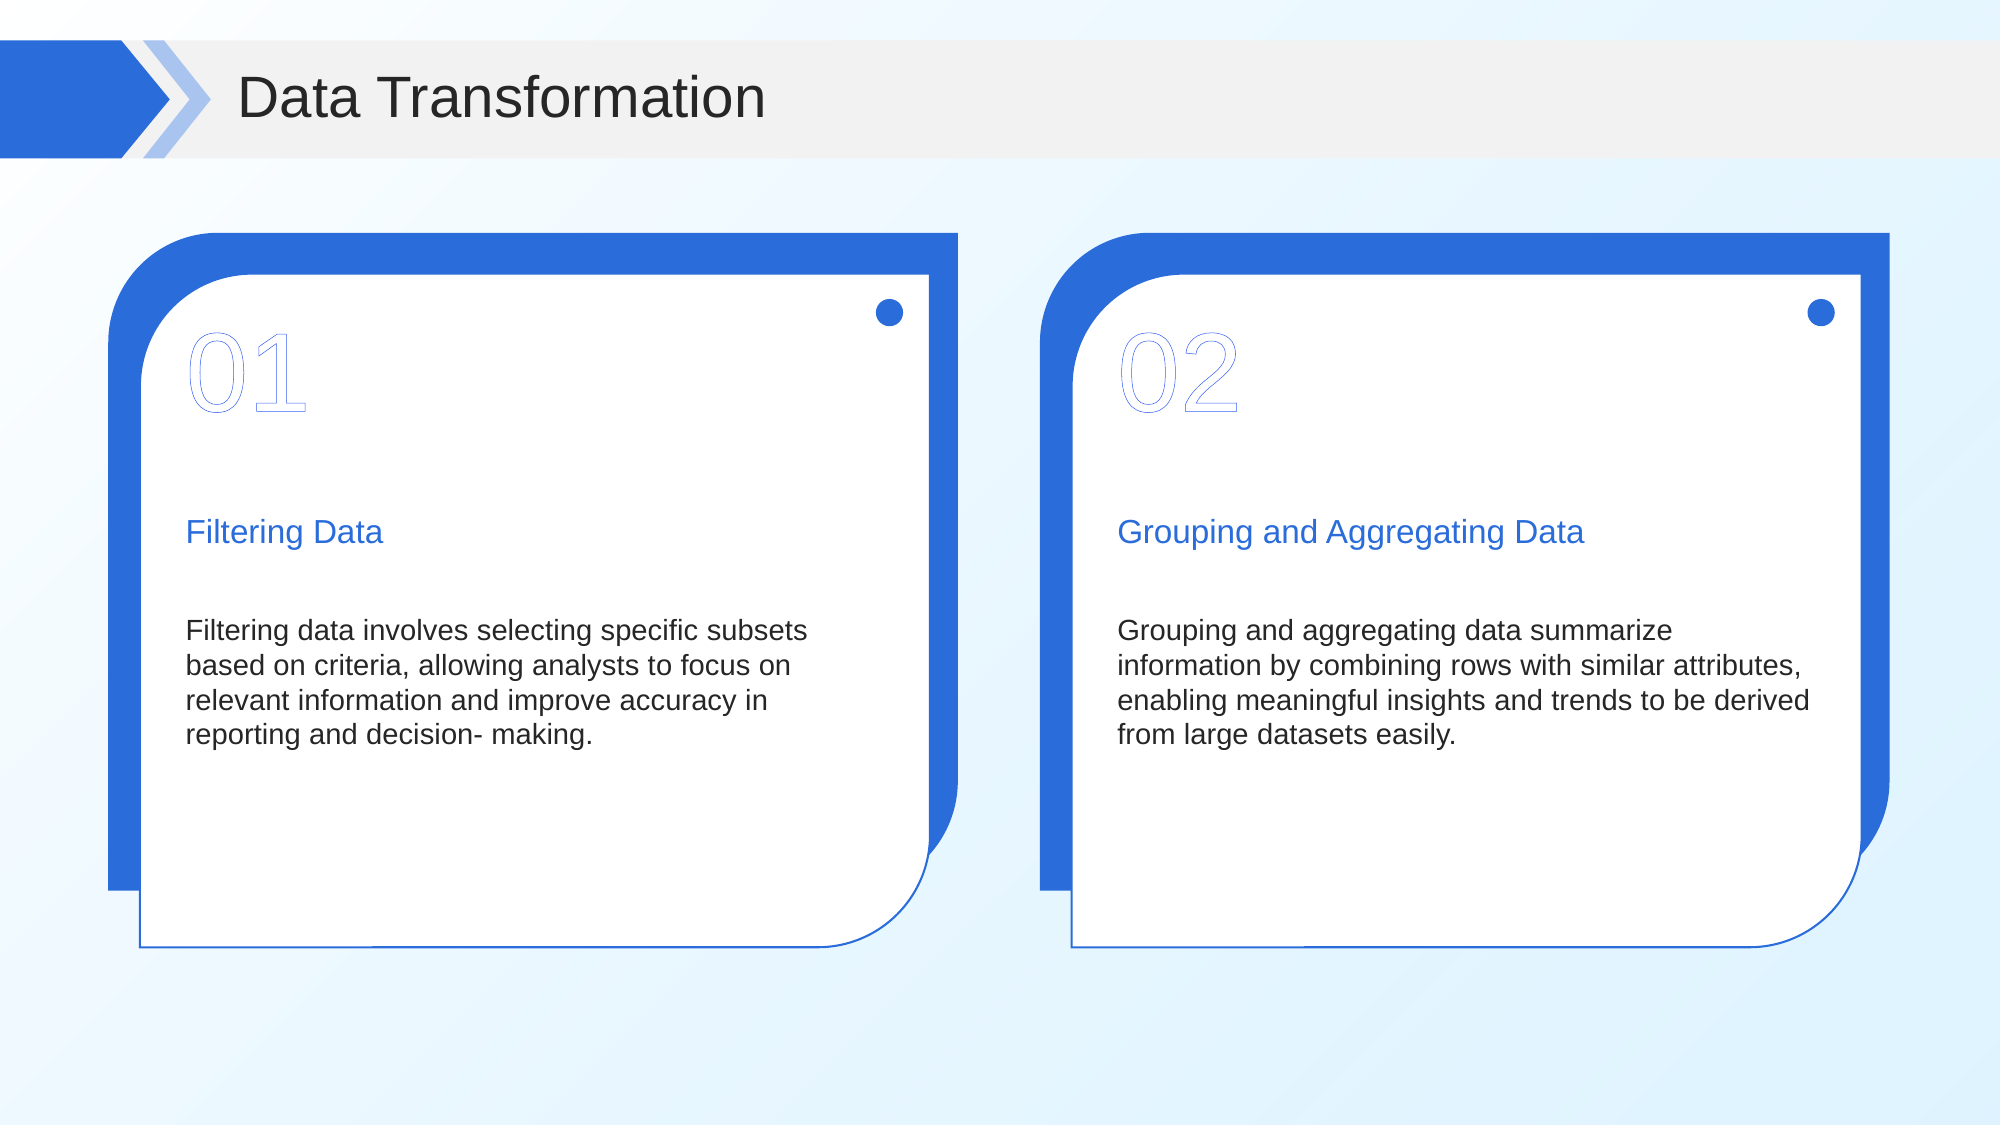

Data Transformation

01

02

Filtering Data
Grouping and Aggregating Data
Filtering data involves selecting specific subsets based on criteria, allowing analysts to focus on relevant information and improve accuracy in reporting and decision- making.
Grouping and aggregating data summarize information by combining rows with similar attributes, enabling meaningful insights and trends to be derived from large datasets easily.